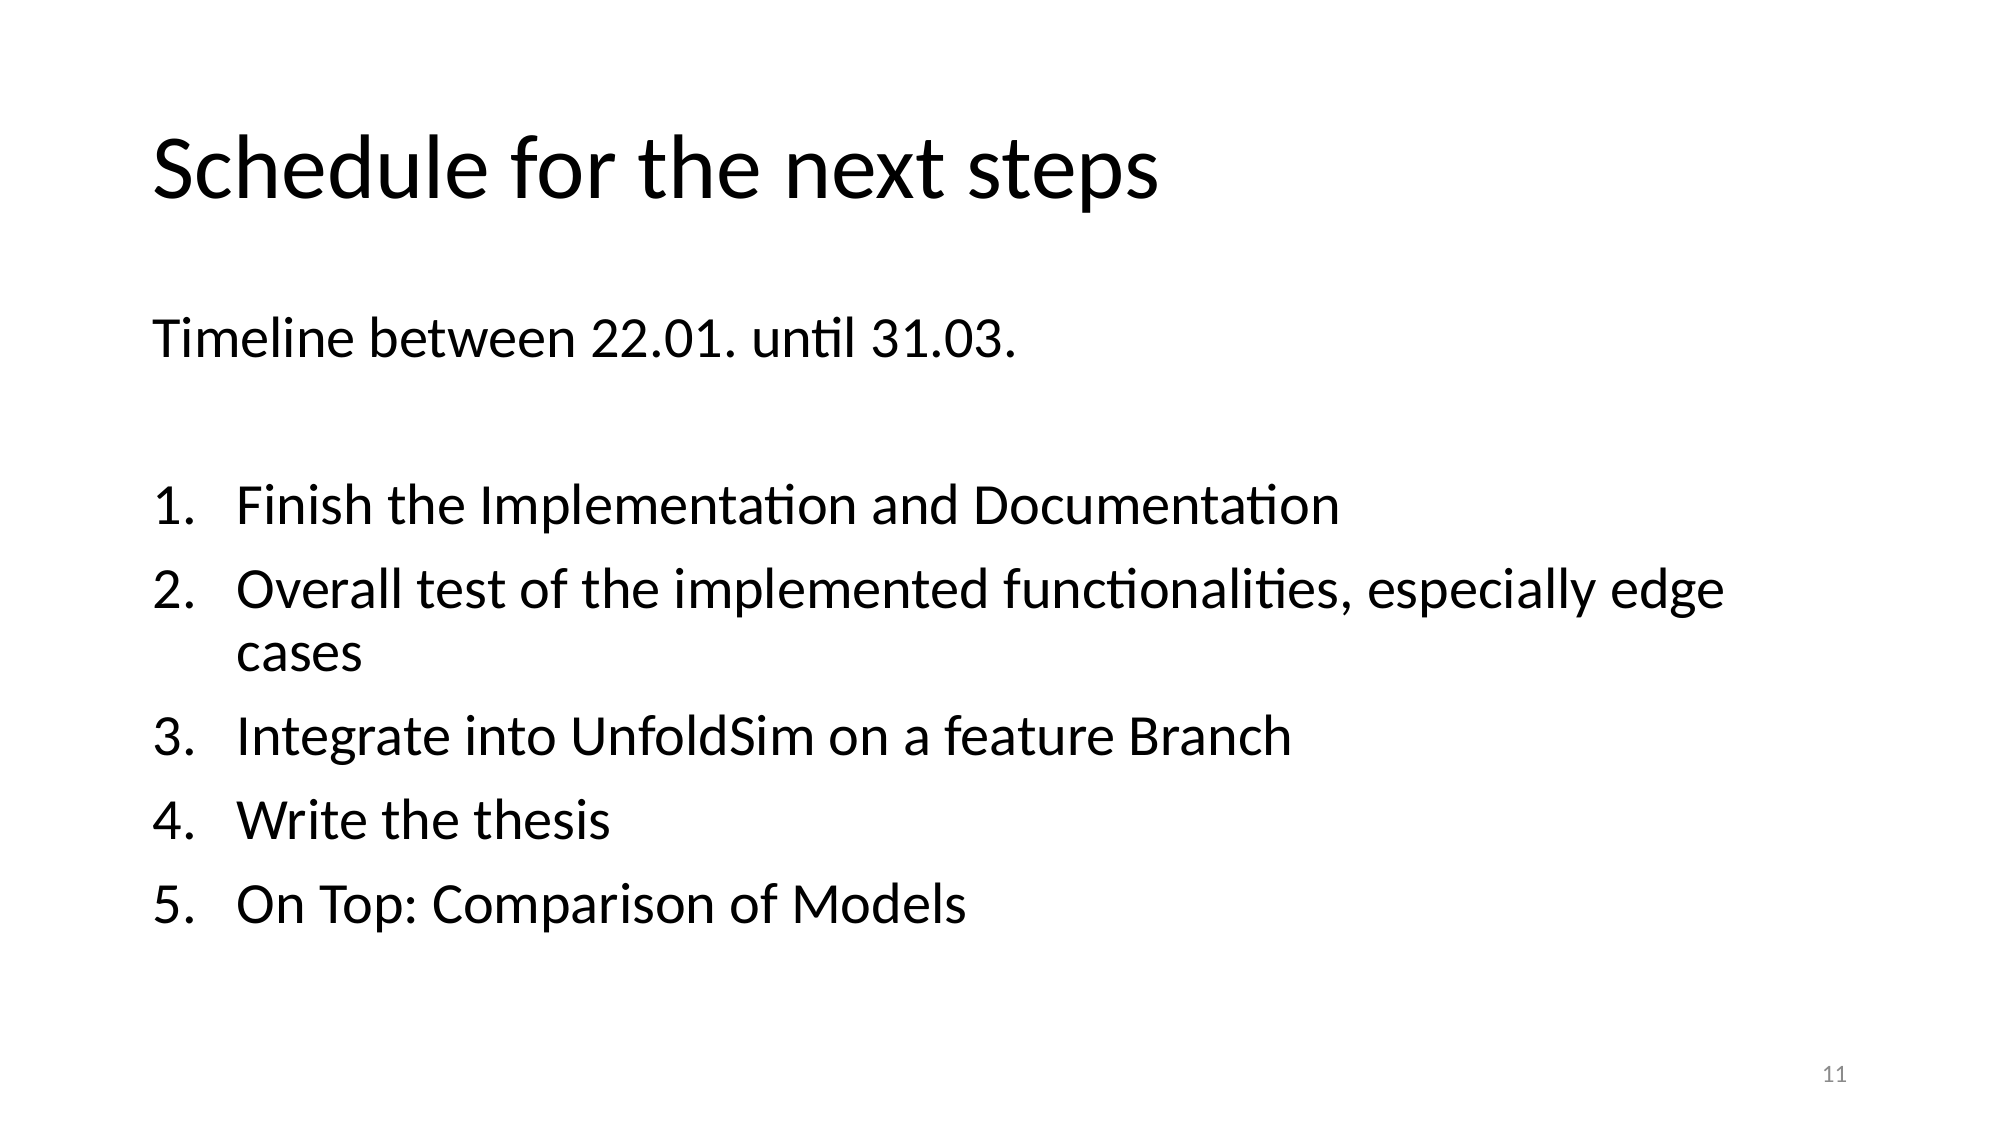

# Schedule for the next steps
Timeline between 22.01. until 31.03.

Finish the Implementation and Documentation
Overall test of the implemented functionalities, especially edge cases
Integrate into UnfoldSim on a feature Branch
Write the thesis
On Top: Comparison of Models

11